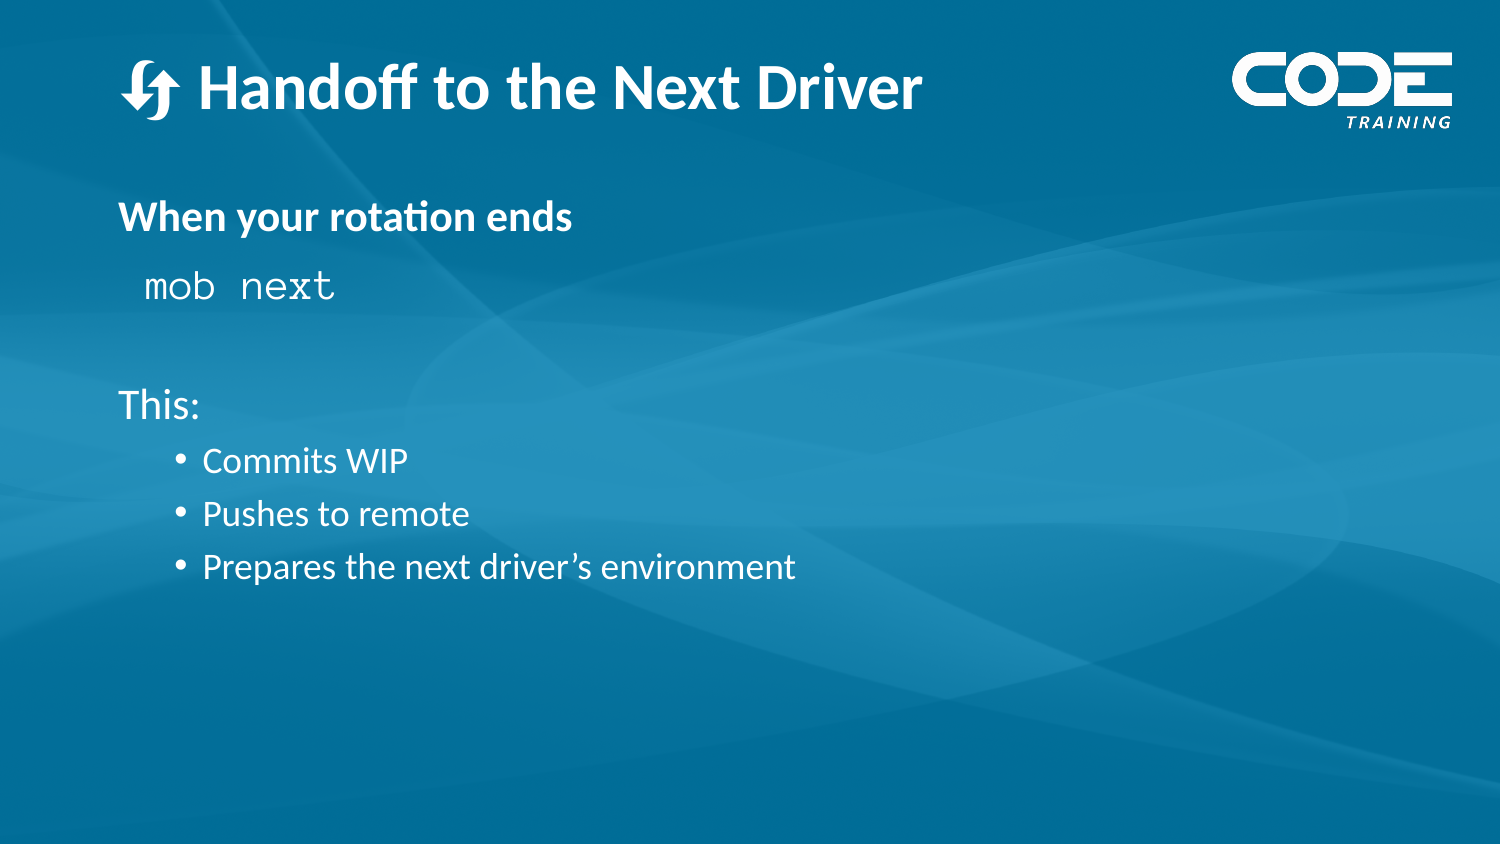

# 🔄 Handoff to the Next Driver
When your rotation ends
mob next
This:
Commits WIP
Pushes to remote
Prepares the next driver’s environment